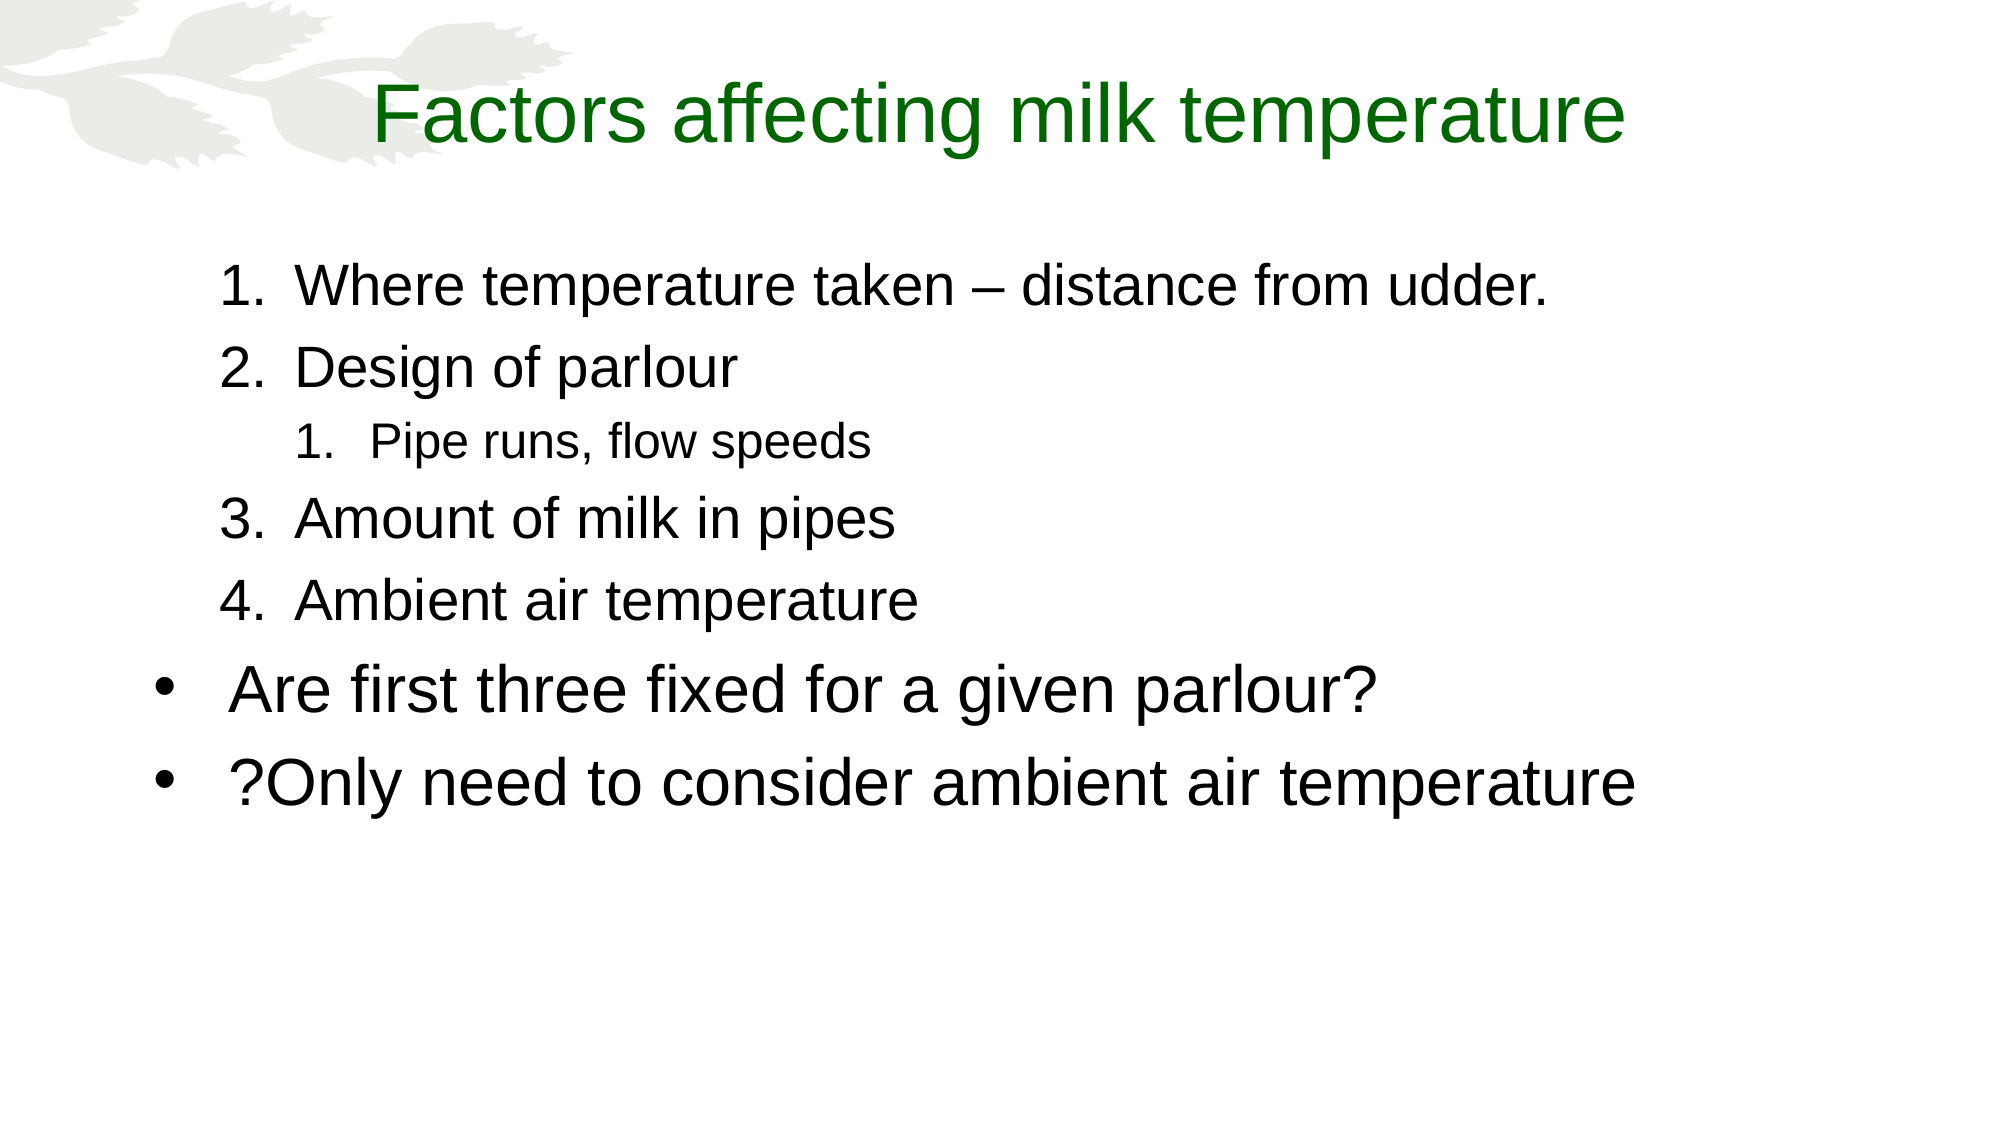

# Factors affecting milk temperature
Where temperature taken – distance from udder.
Design of parlour
Pipe runs, flow speeds
Amount of milk in pipes
Ambient air temperature
Are first three fixed for a given parlour?
?Only need to consider ambient air temperature